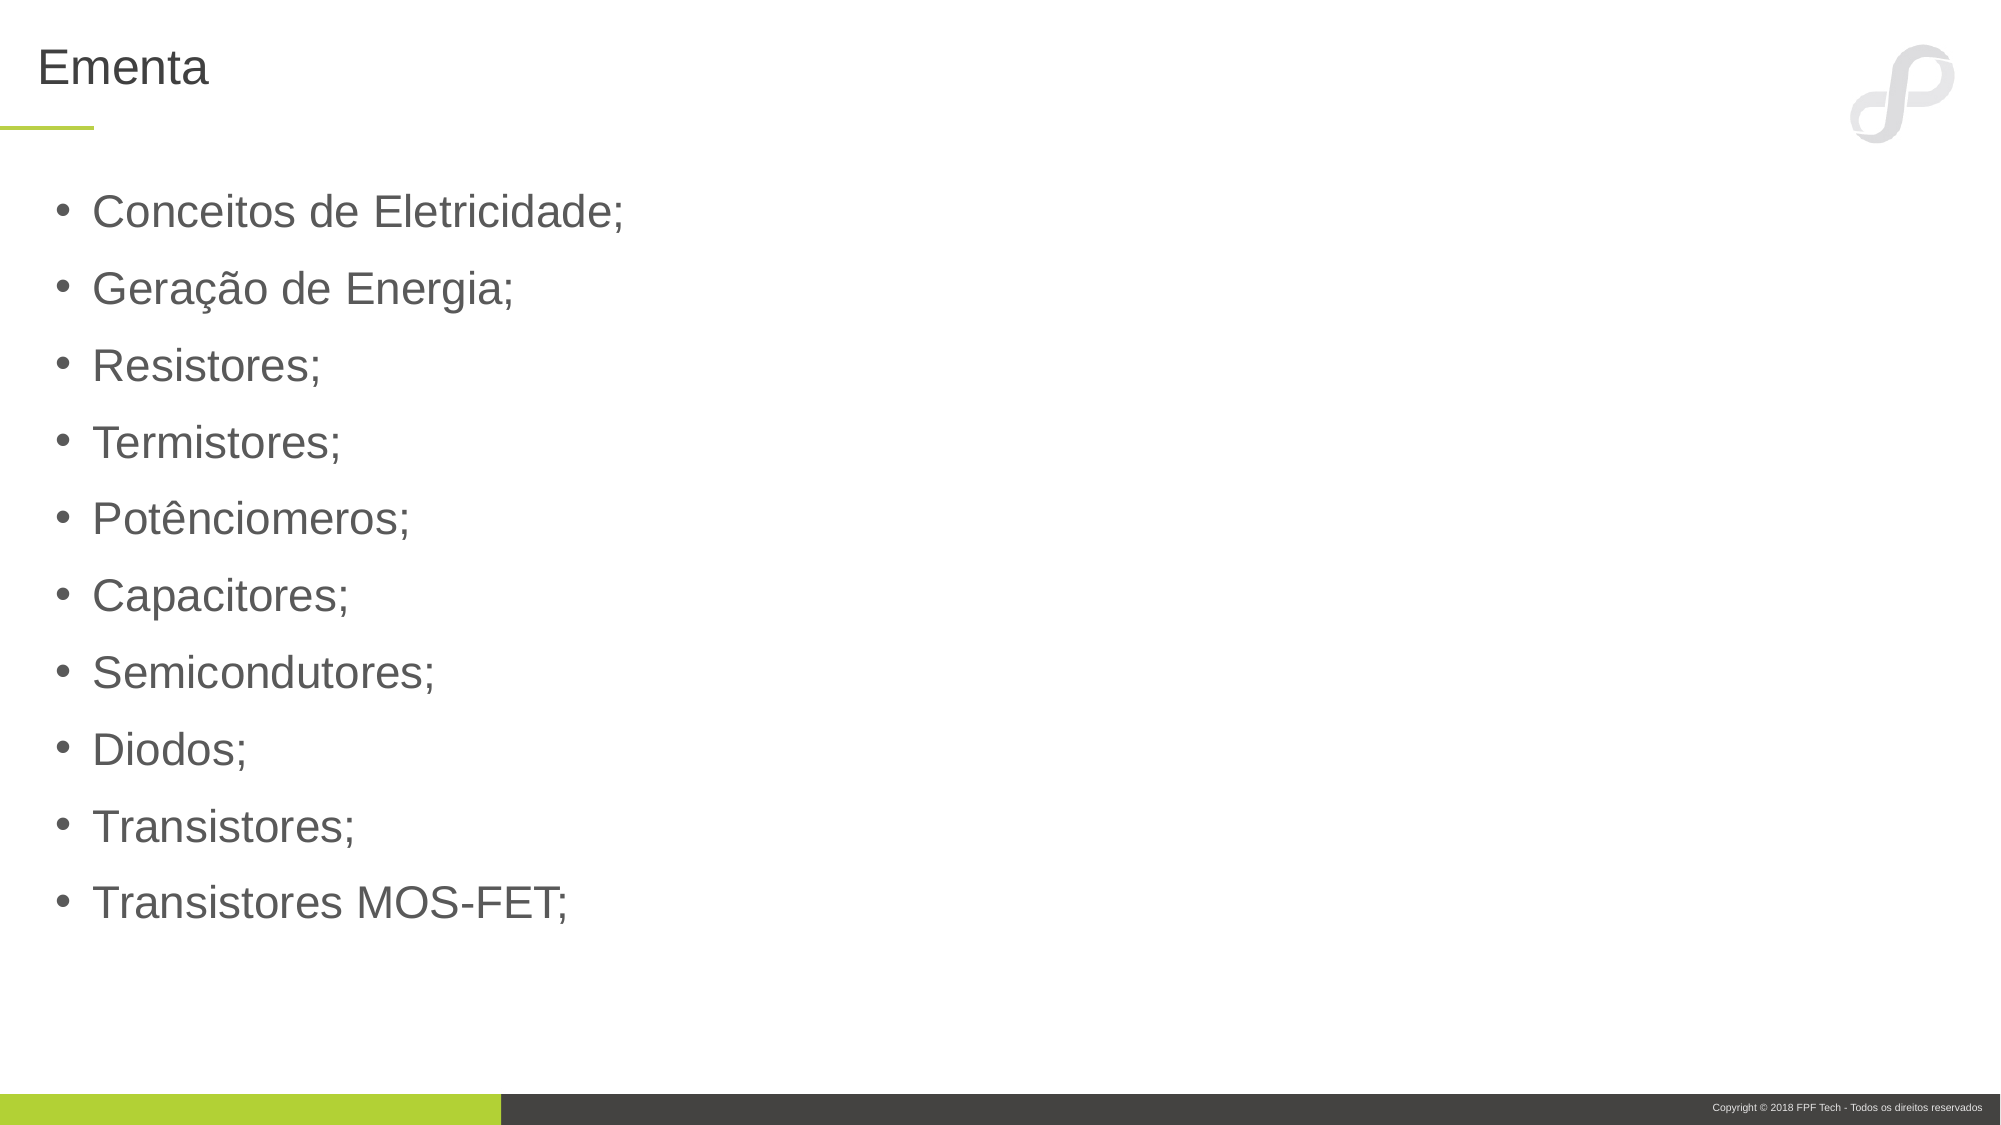

# Ementa
Conceitos de Eletricidade;
Geração de Energia;
Resistores;
Termistores;
Potênciomeros;
Capacitores;
Semicondutores;
Diodos;
Transistores;
Transistores MOS-FET;